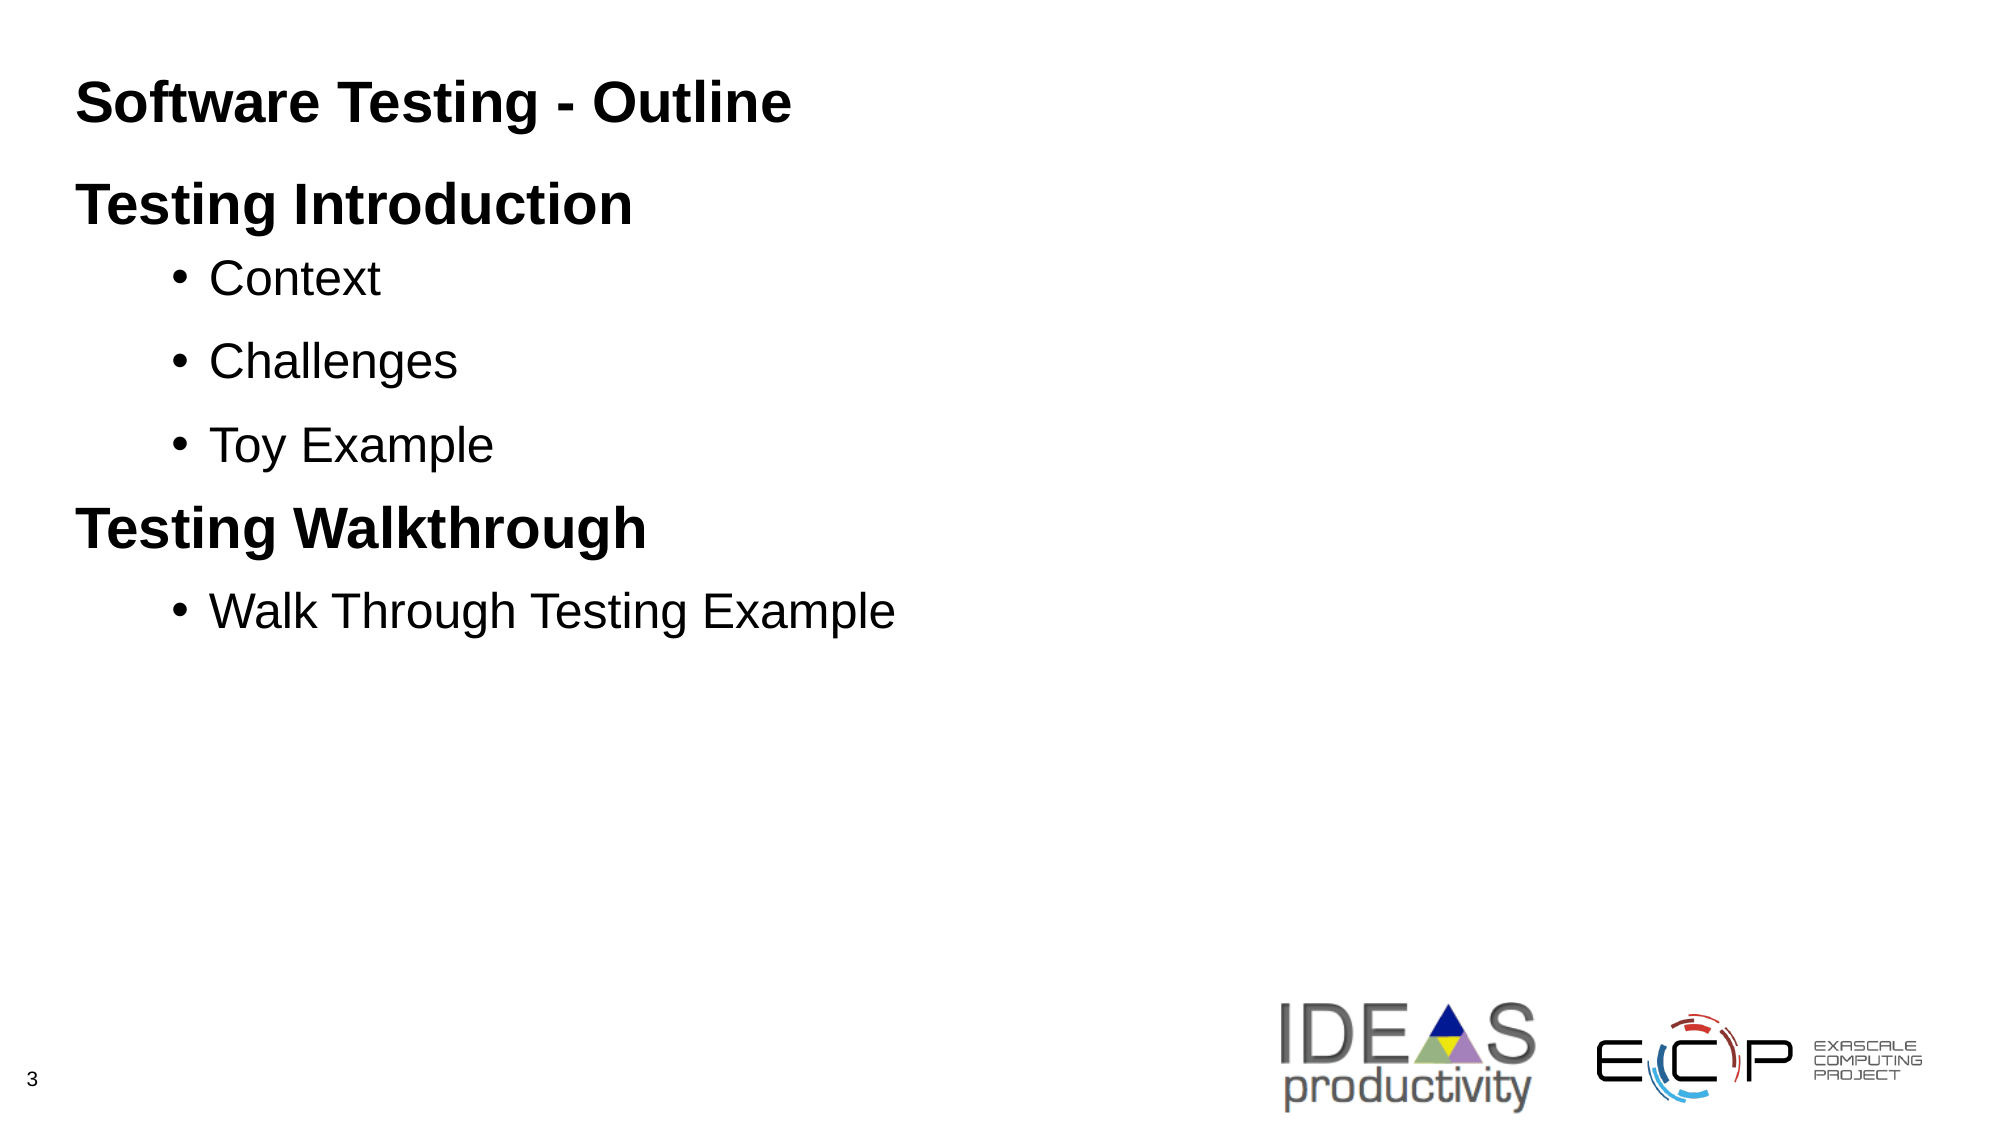

# Software Testing - Outline
Testing Introduction
Context
Challenges
Toy Example

Walk Through Testing Example

Testing Walkthrough